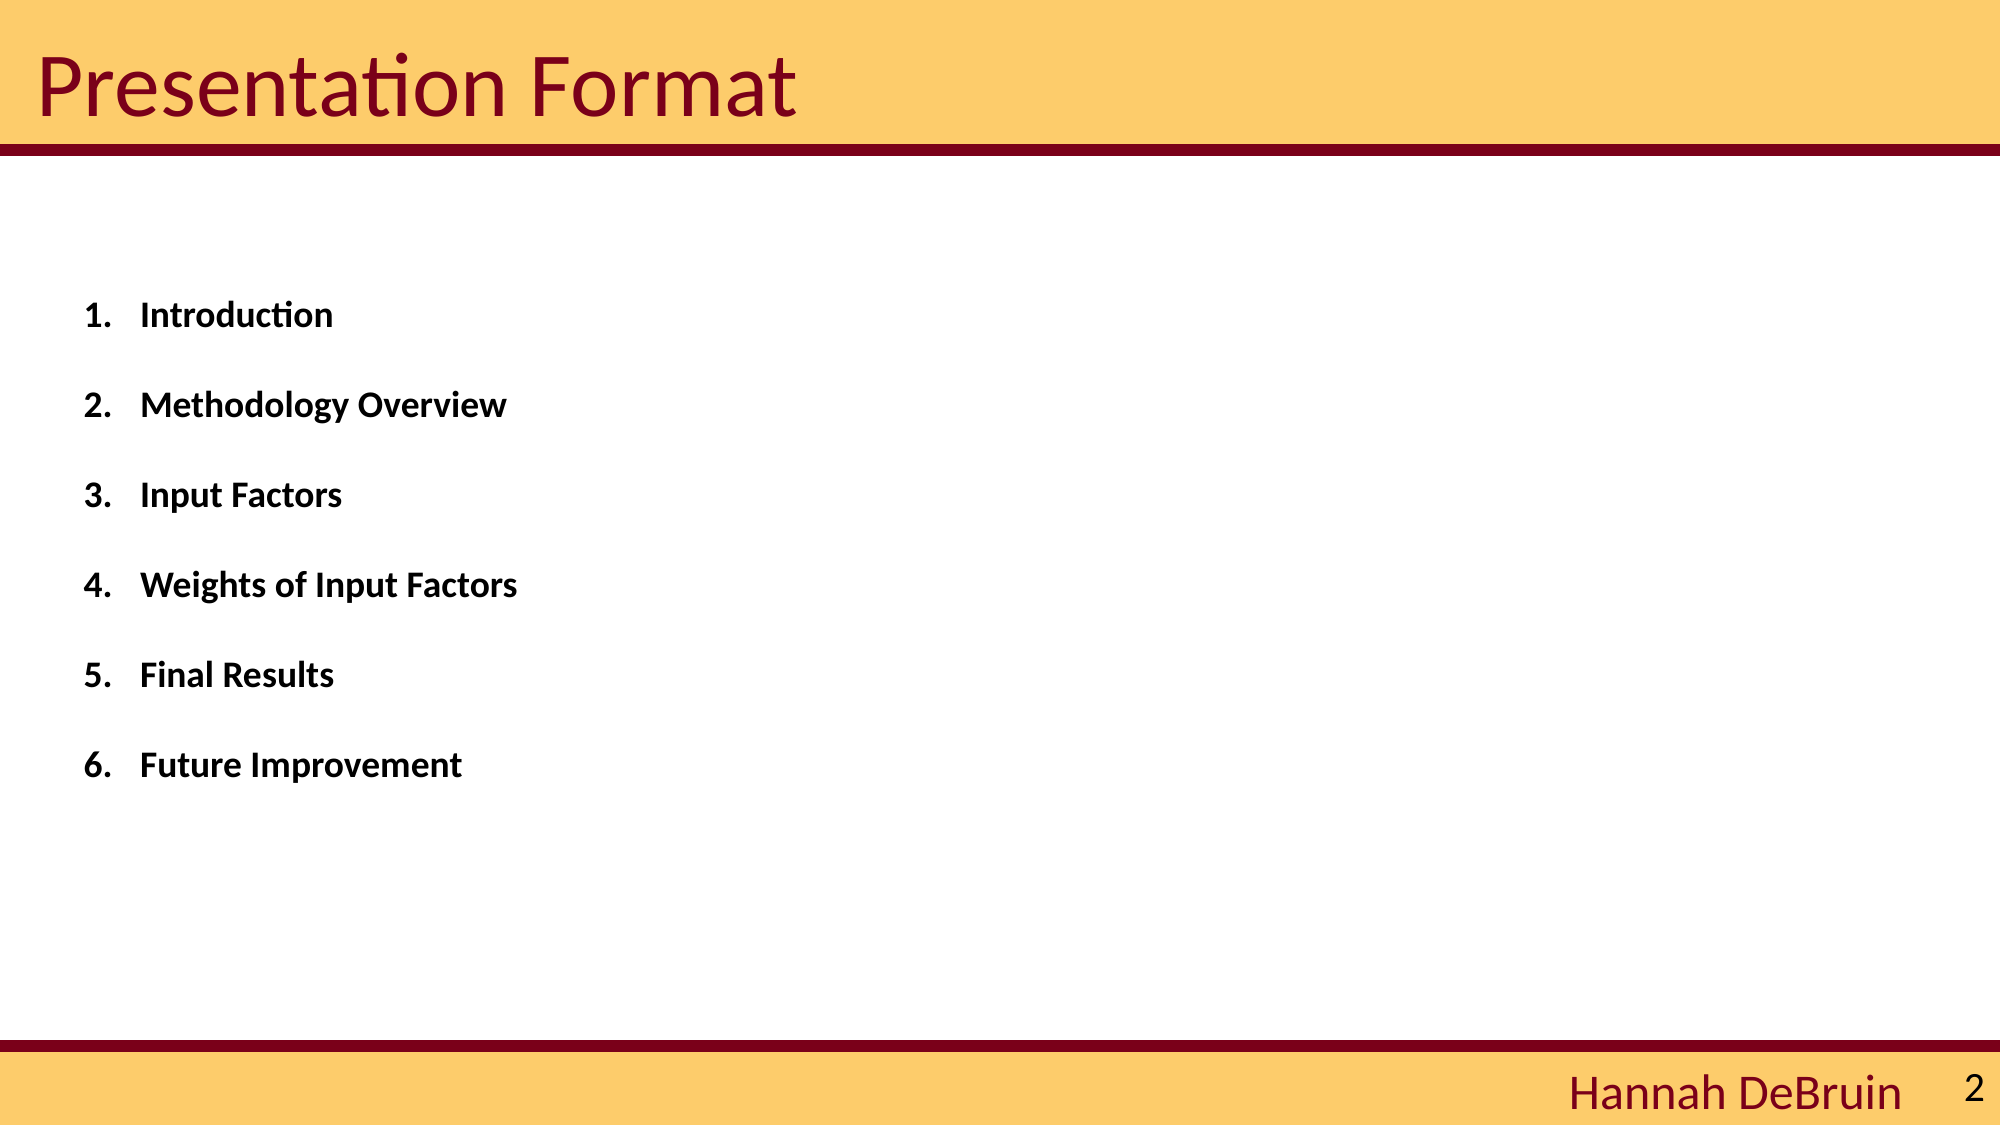

Presentation Format
Introduction
Methodology Overview
Input Factors
Weights of Input Factors
Final Results
Future Improvement
2

Hannah DeBruin